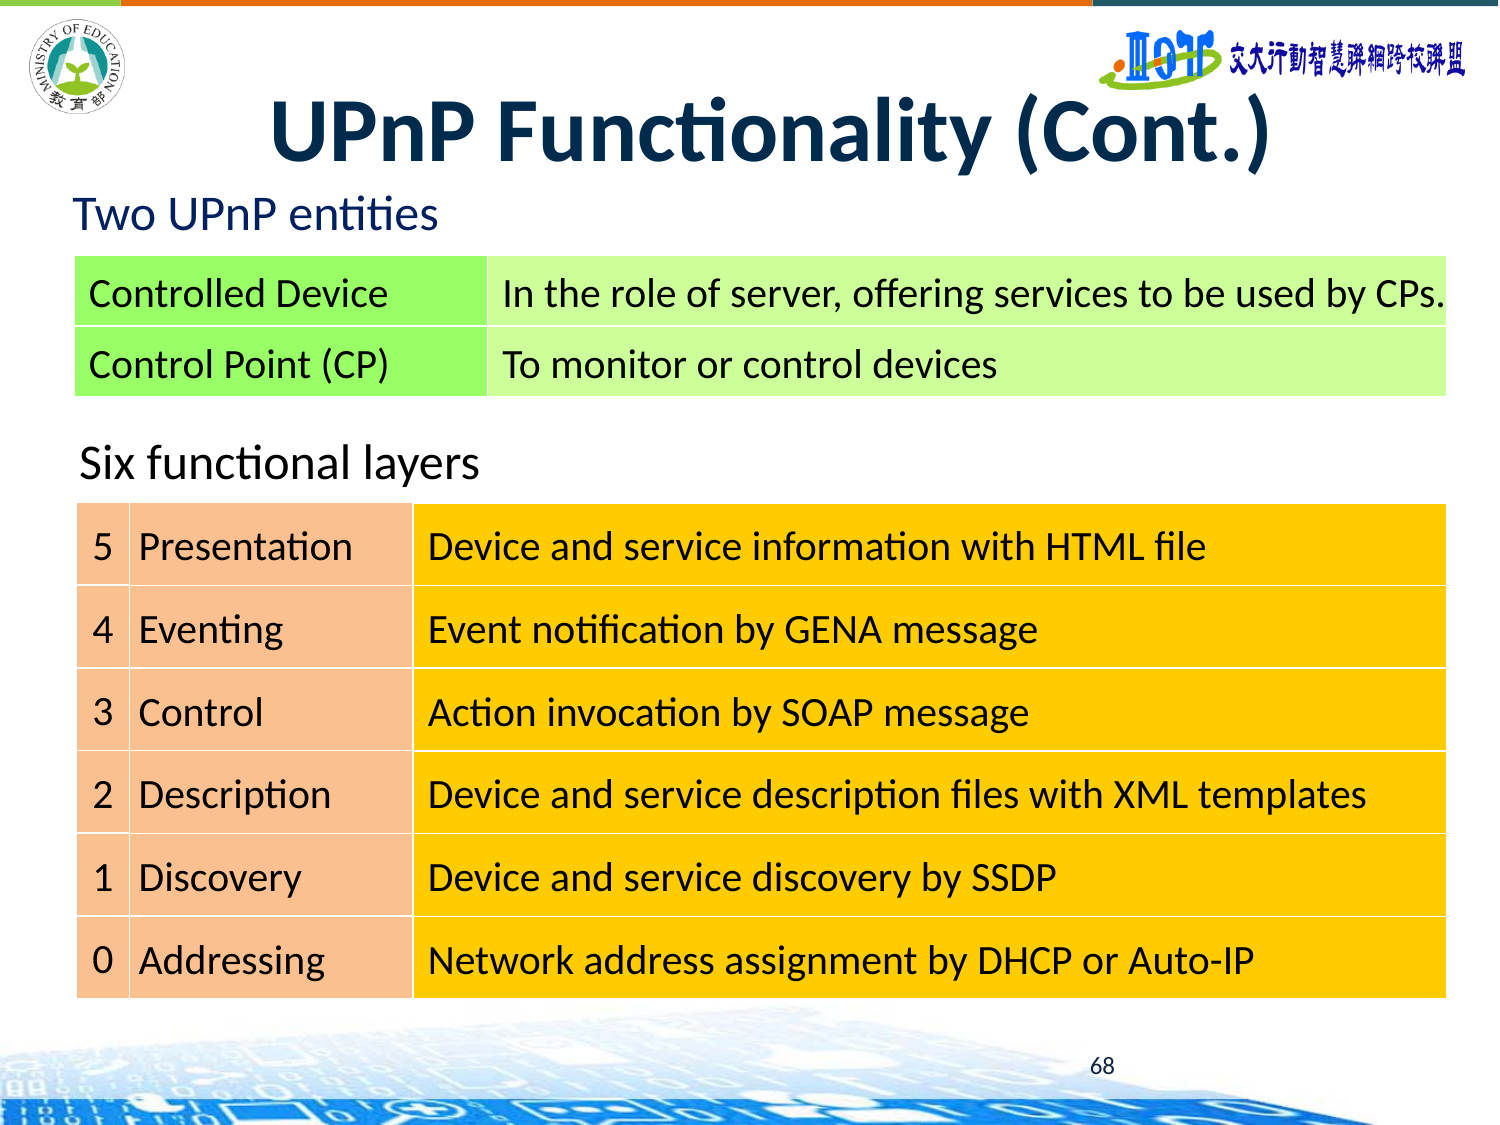

# UPnP Functionality (Cont.)
Two UPnP entities

Controlled Device
In the role of server, offering services to be used by CPs.
Control Point (CP)
To monitor or control devices
 Six functional layers
5
Presentation
Device and service information with HTML file
4
Eventing
Event notification by GENA message
3
Control
Action invocation by SOAP message
2
Description
Device and service description files with XML templates
1
Discovery
Device and service discovery by SSDP
0
Addressing
Network address assignment by DHCP or Auto-IP
68